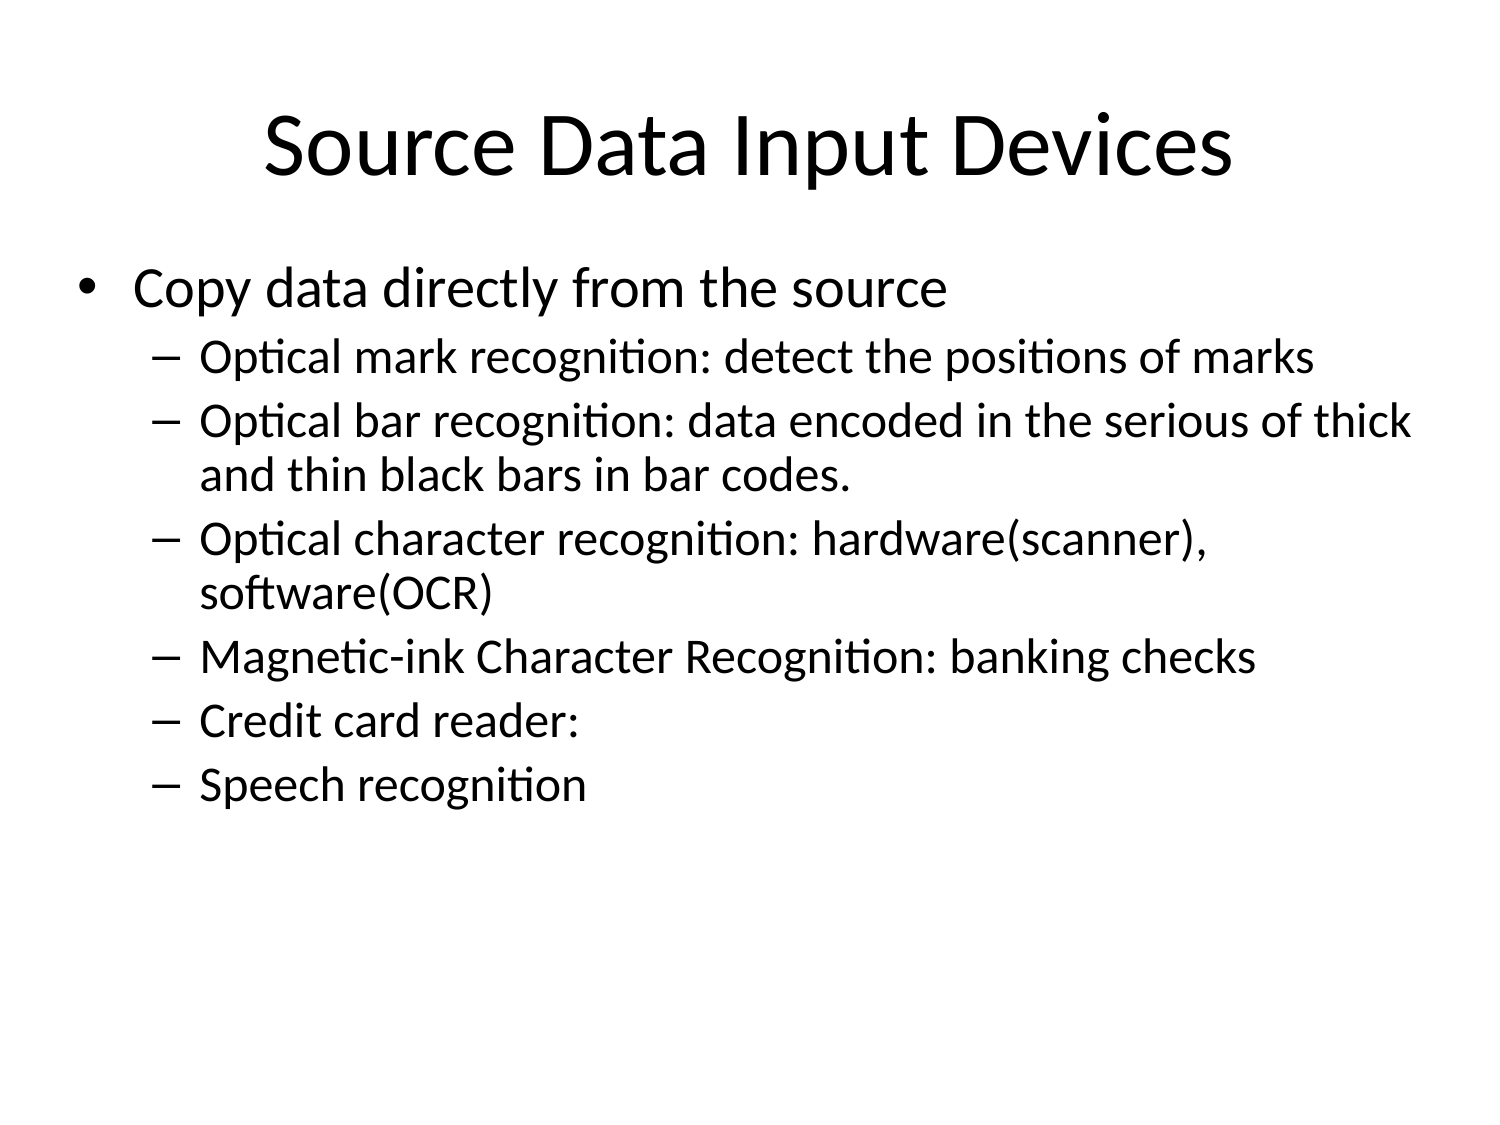

# Source Data Input Devices
Copy data directly from the source
Optical mark recognition: detect the positions of marks
Optical bar recognition: data encoded in the serious of thick and thin black bars in bar codes.
Optical character recognition: hardware(scanner), software(OCR)
Magnetic-ink Character Recognition: banking checks
Credit card reader:
Speech recognition